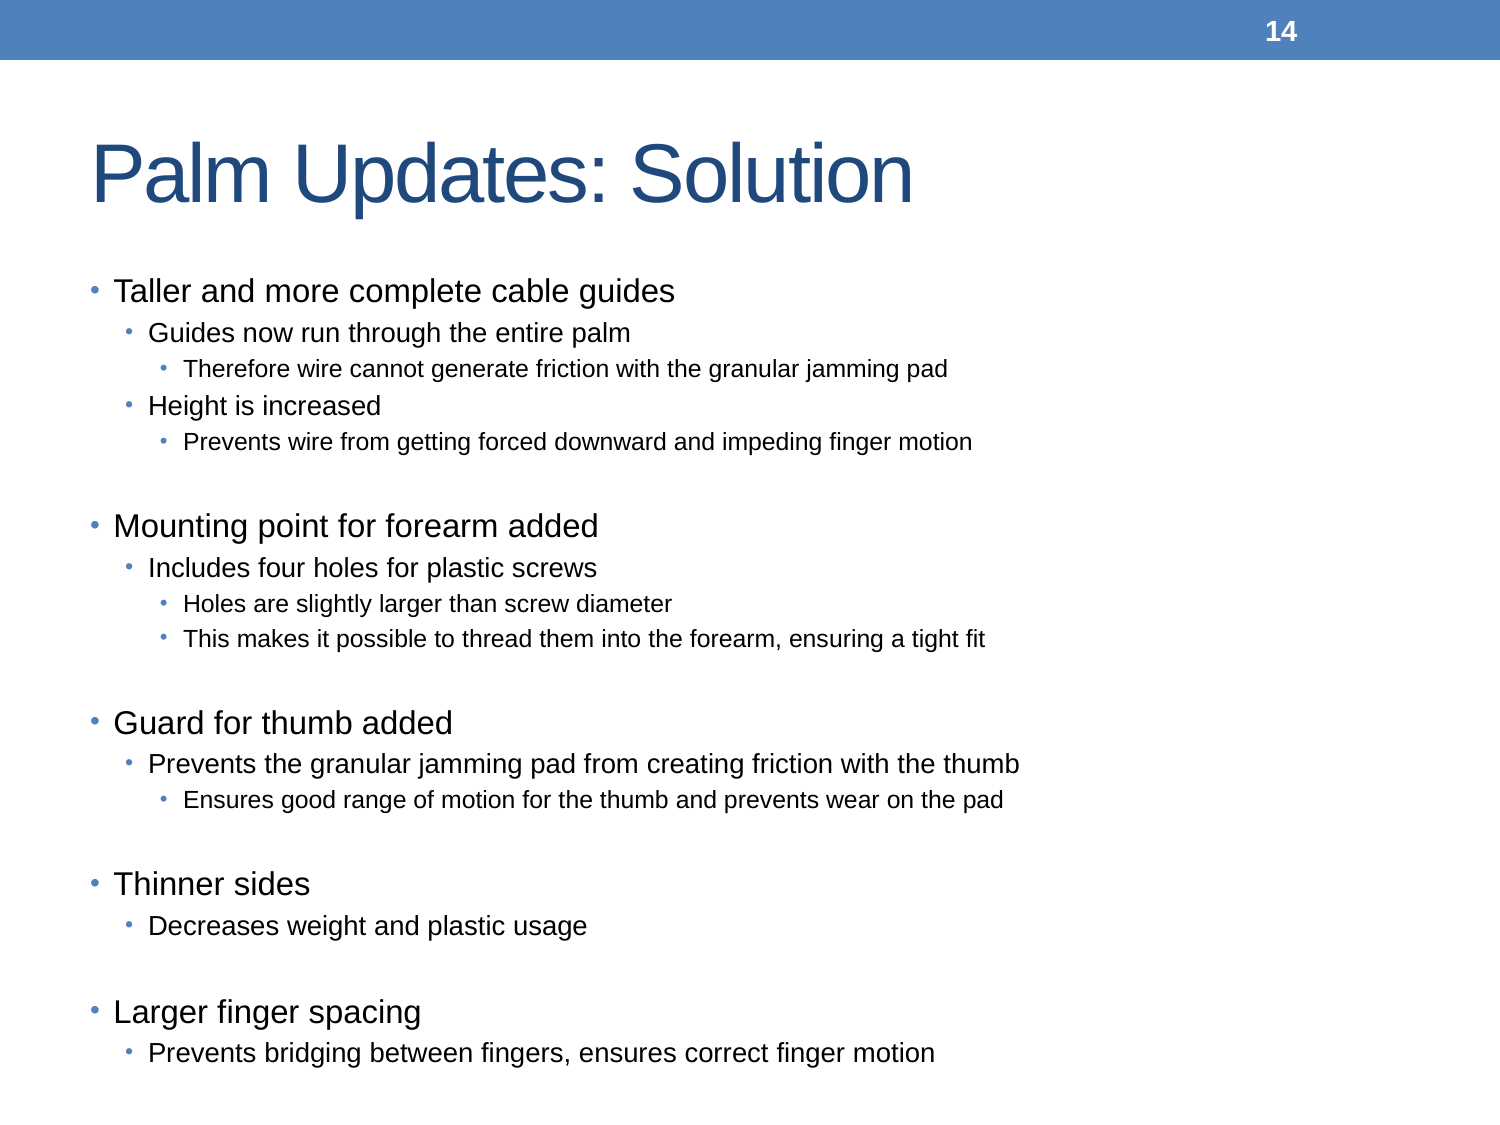

14
# Palm Updates: Solution
Taller and more complete cable guides
Guides now run through the entire palm
Therefore wire cannot generate friction with the granular jamming pad
Height is increased
Prevents wire from getting forced downward and impeding finger motion

Mounting point for forearm added
Includes four holes for plastic screws
Holes are slightly larger than screw diameter
This makes it possible to thread them into the forearm, ensuring a tight fit

Guard for thumb added
Prevents the granular jamming pad from creating friction with the thumb
Ensures good range of motion for the thumb and prevents wear on the pad

Thinner sides
Decreases weight and plastic usage

Larger finger spacing
Prevents bridging between fingers, ensures correct finger motion